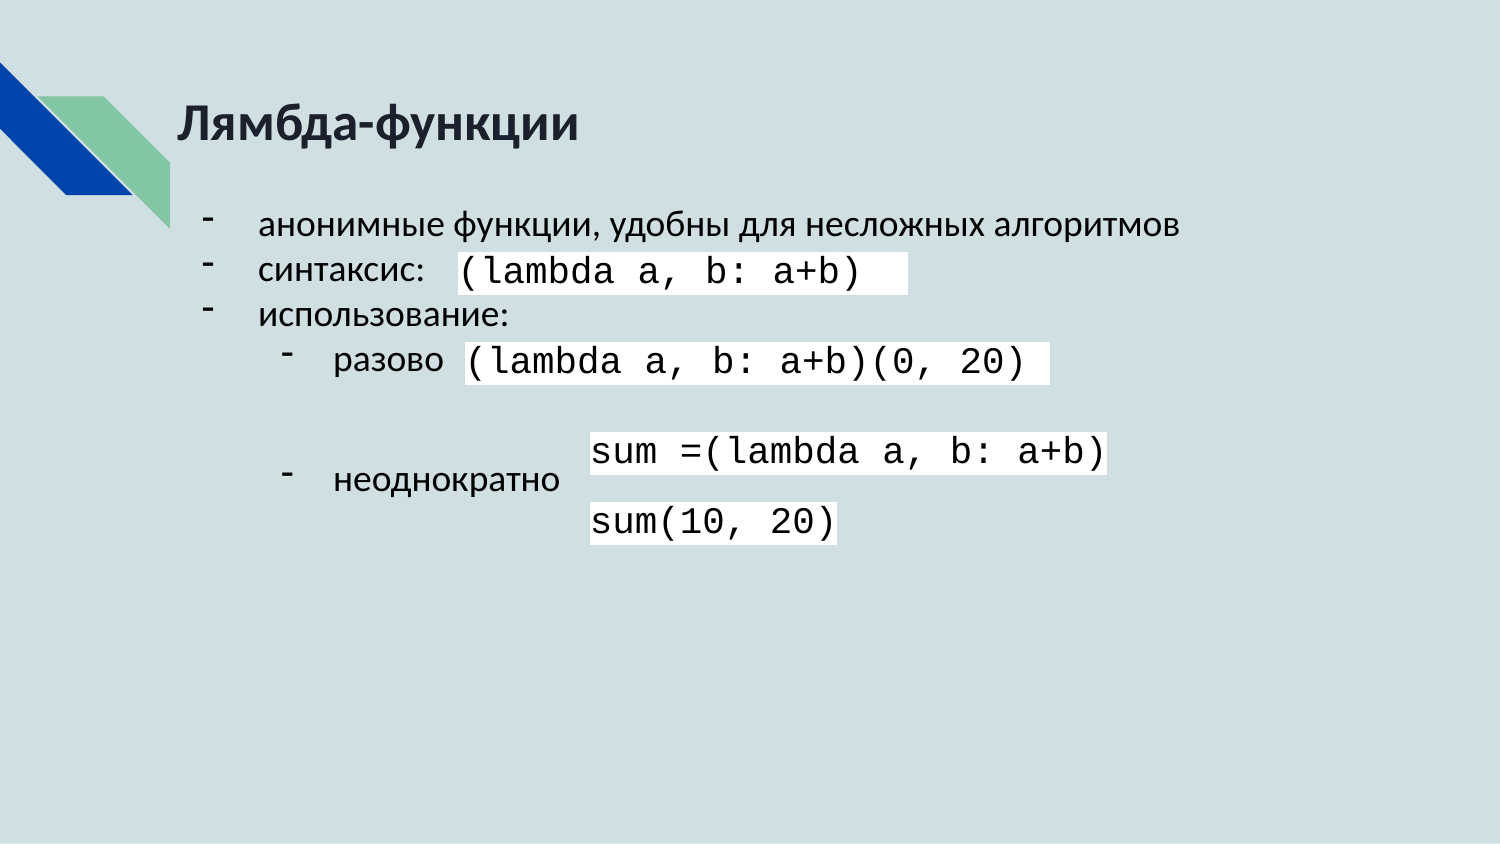

# Лямбда-функции
анонимные функции, удобны для несложных алгоритмов
синтаксис:
использование:
разово

неоднократно
(lambda a, b: a+b)
(lambda a, b: a+b)(0, 20)
sum =(lambda a, b: a+b)
sum(10, 20)